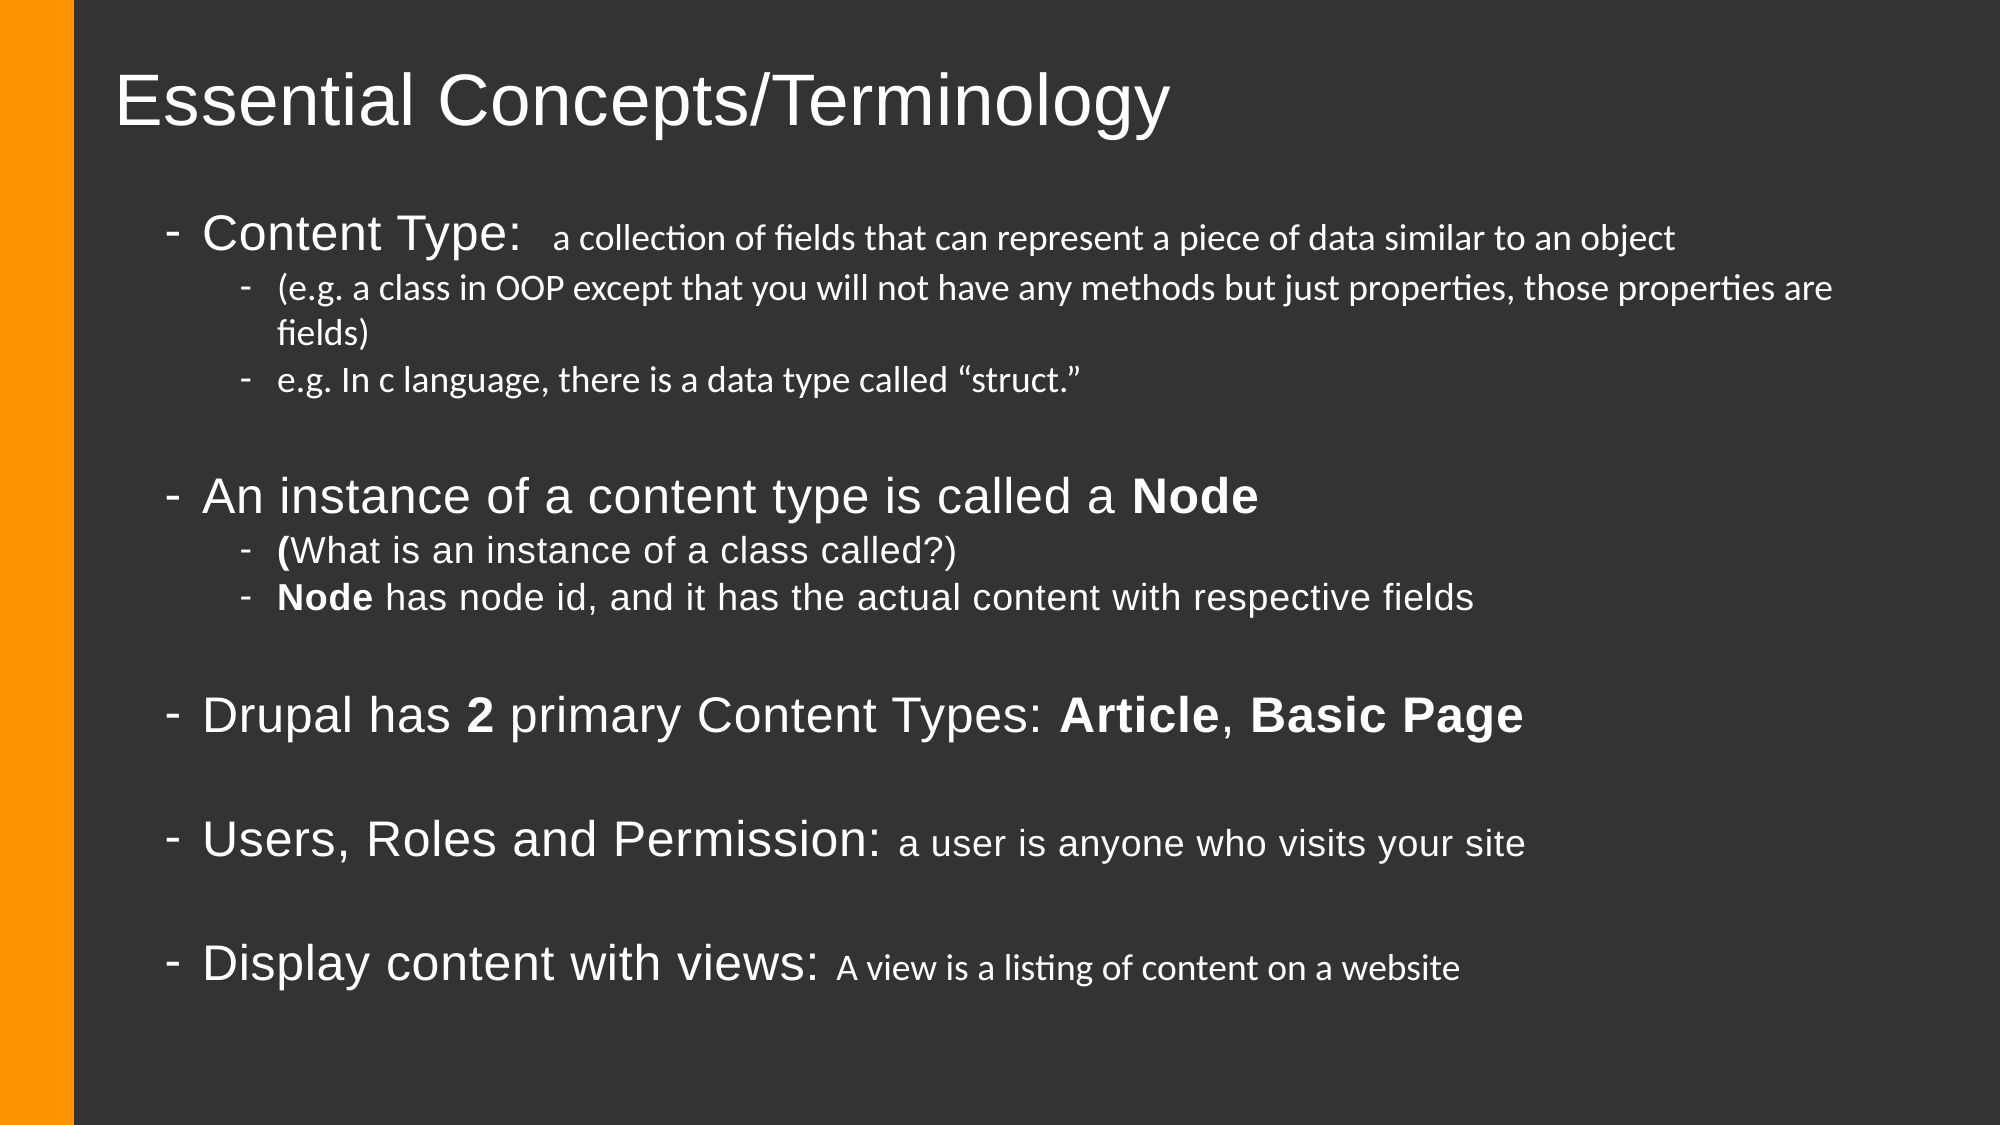

# Essential Concepts/Terminology

Content Type:  a collection of fields that can represent a piece of data similar to an object
(e.g. a class in OOP except that you will not have any methods but just properties, those properties are fields)
e.g. In c language, there is a data type called “struct.”

An instance of a content type is called a Node
(What is an instance of a class called?)
Node has node id, and it has the actual content with respective fields

Drupal has 2 primary Content Types: Article, Basic Page

Users, Roles and Permission: a user is anyone who visits your site

Display content with views: A view is a listing of content on a website